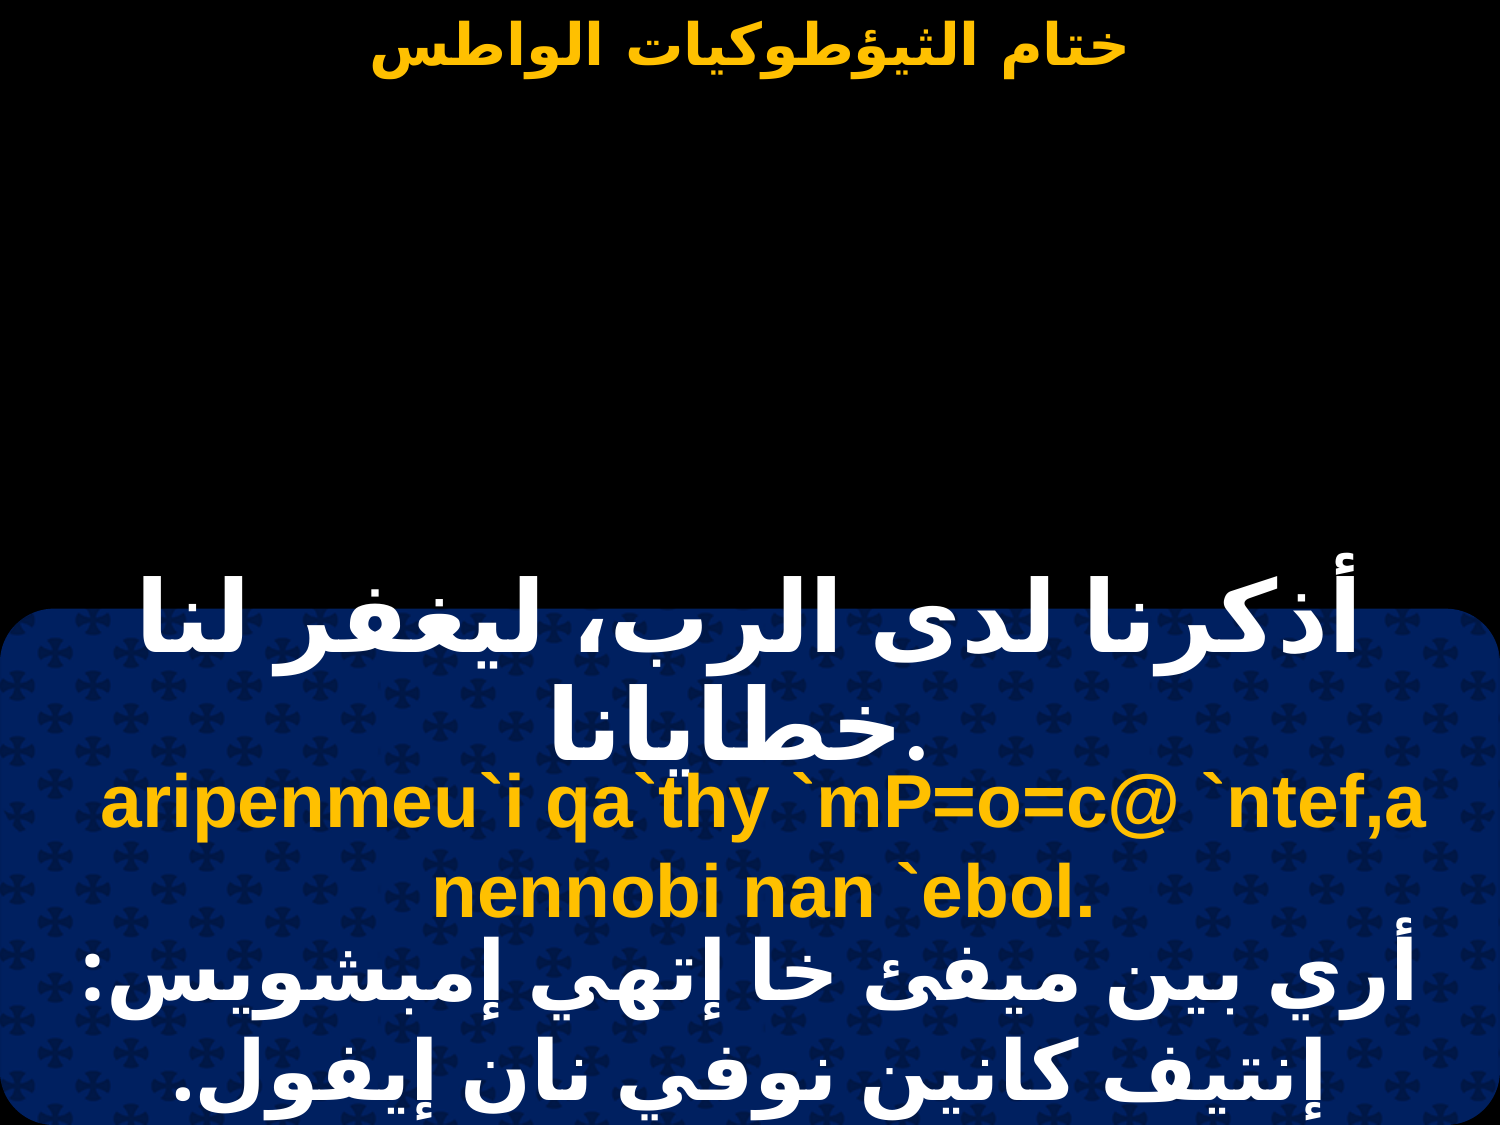

أذكرنا لدى الرب، ليغفر لنا خطايانا.
aripenmeu`i qa`thy `mP=o=c@ `ntef,a nennobi nan `ebol.
أري بين ميفئ خا إتهي إمبشويس: إنتيف كانين نوفي نان إيفول.